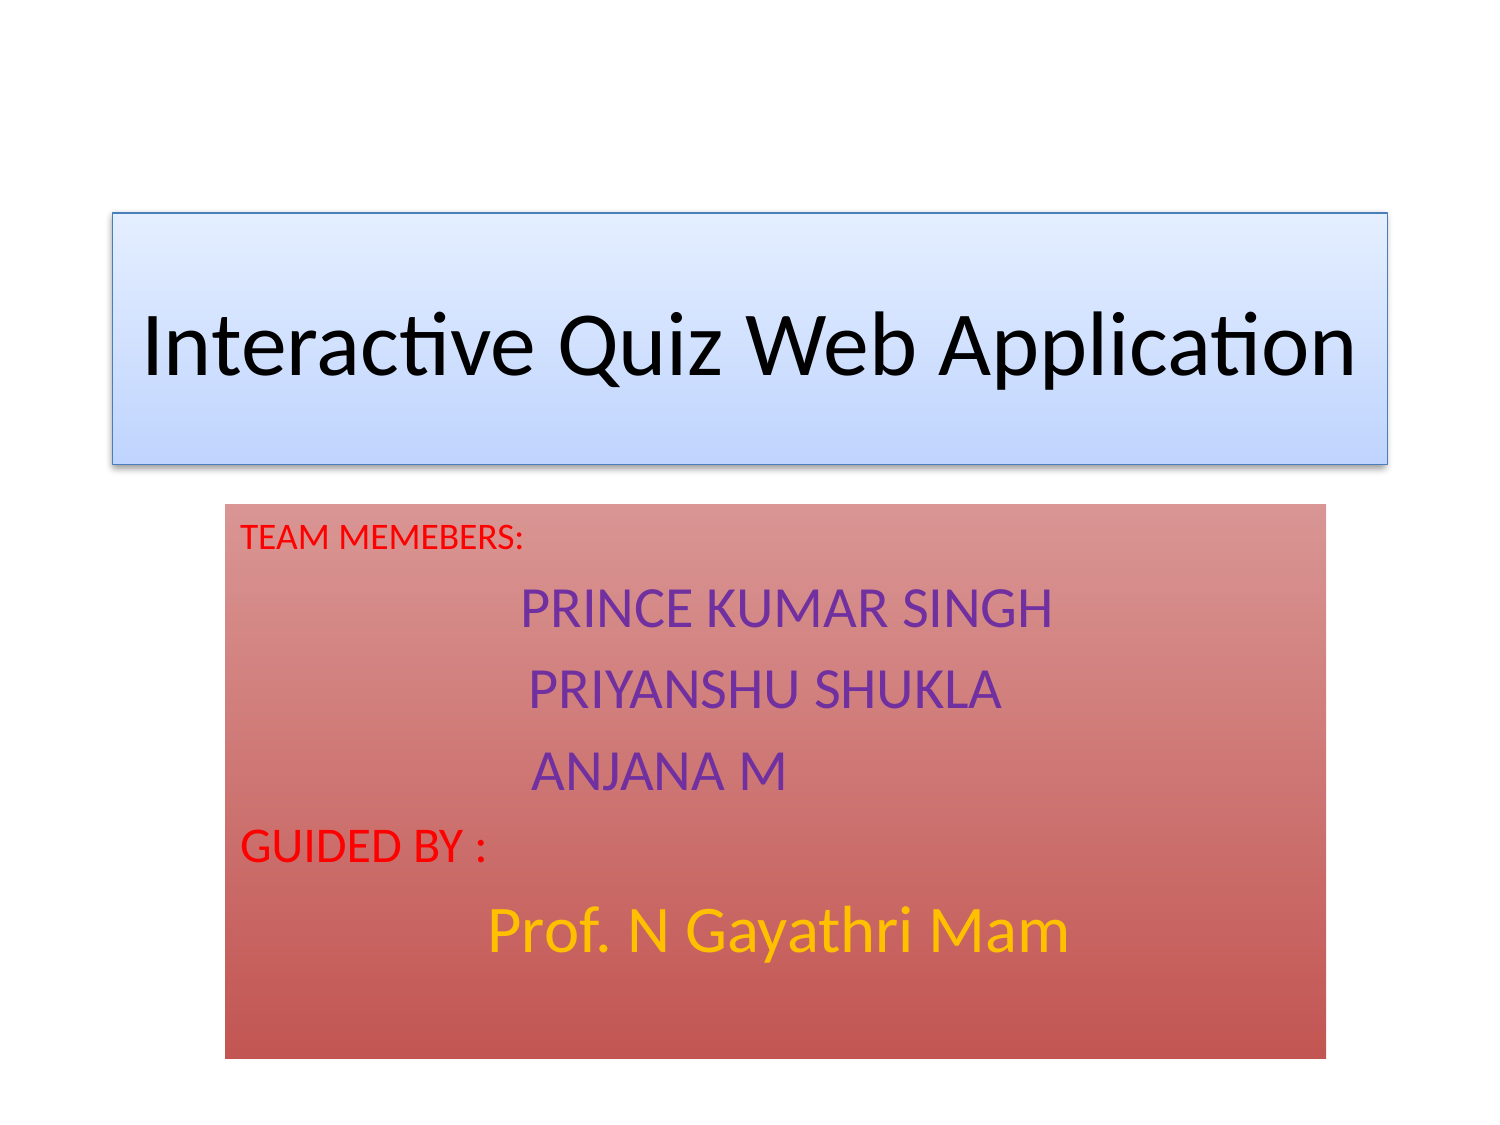

# Interactive Quiz Web Application
TEAM MEMEBERS:
                                 PRINCE KUMAR SINGH
                                  PRIYANSHU SHUKLA
                      ANJANA M
GUIDED BY :
                      Prof. N Gayathri Mam